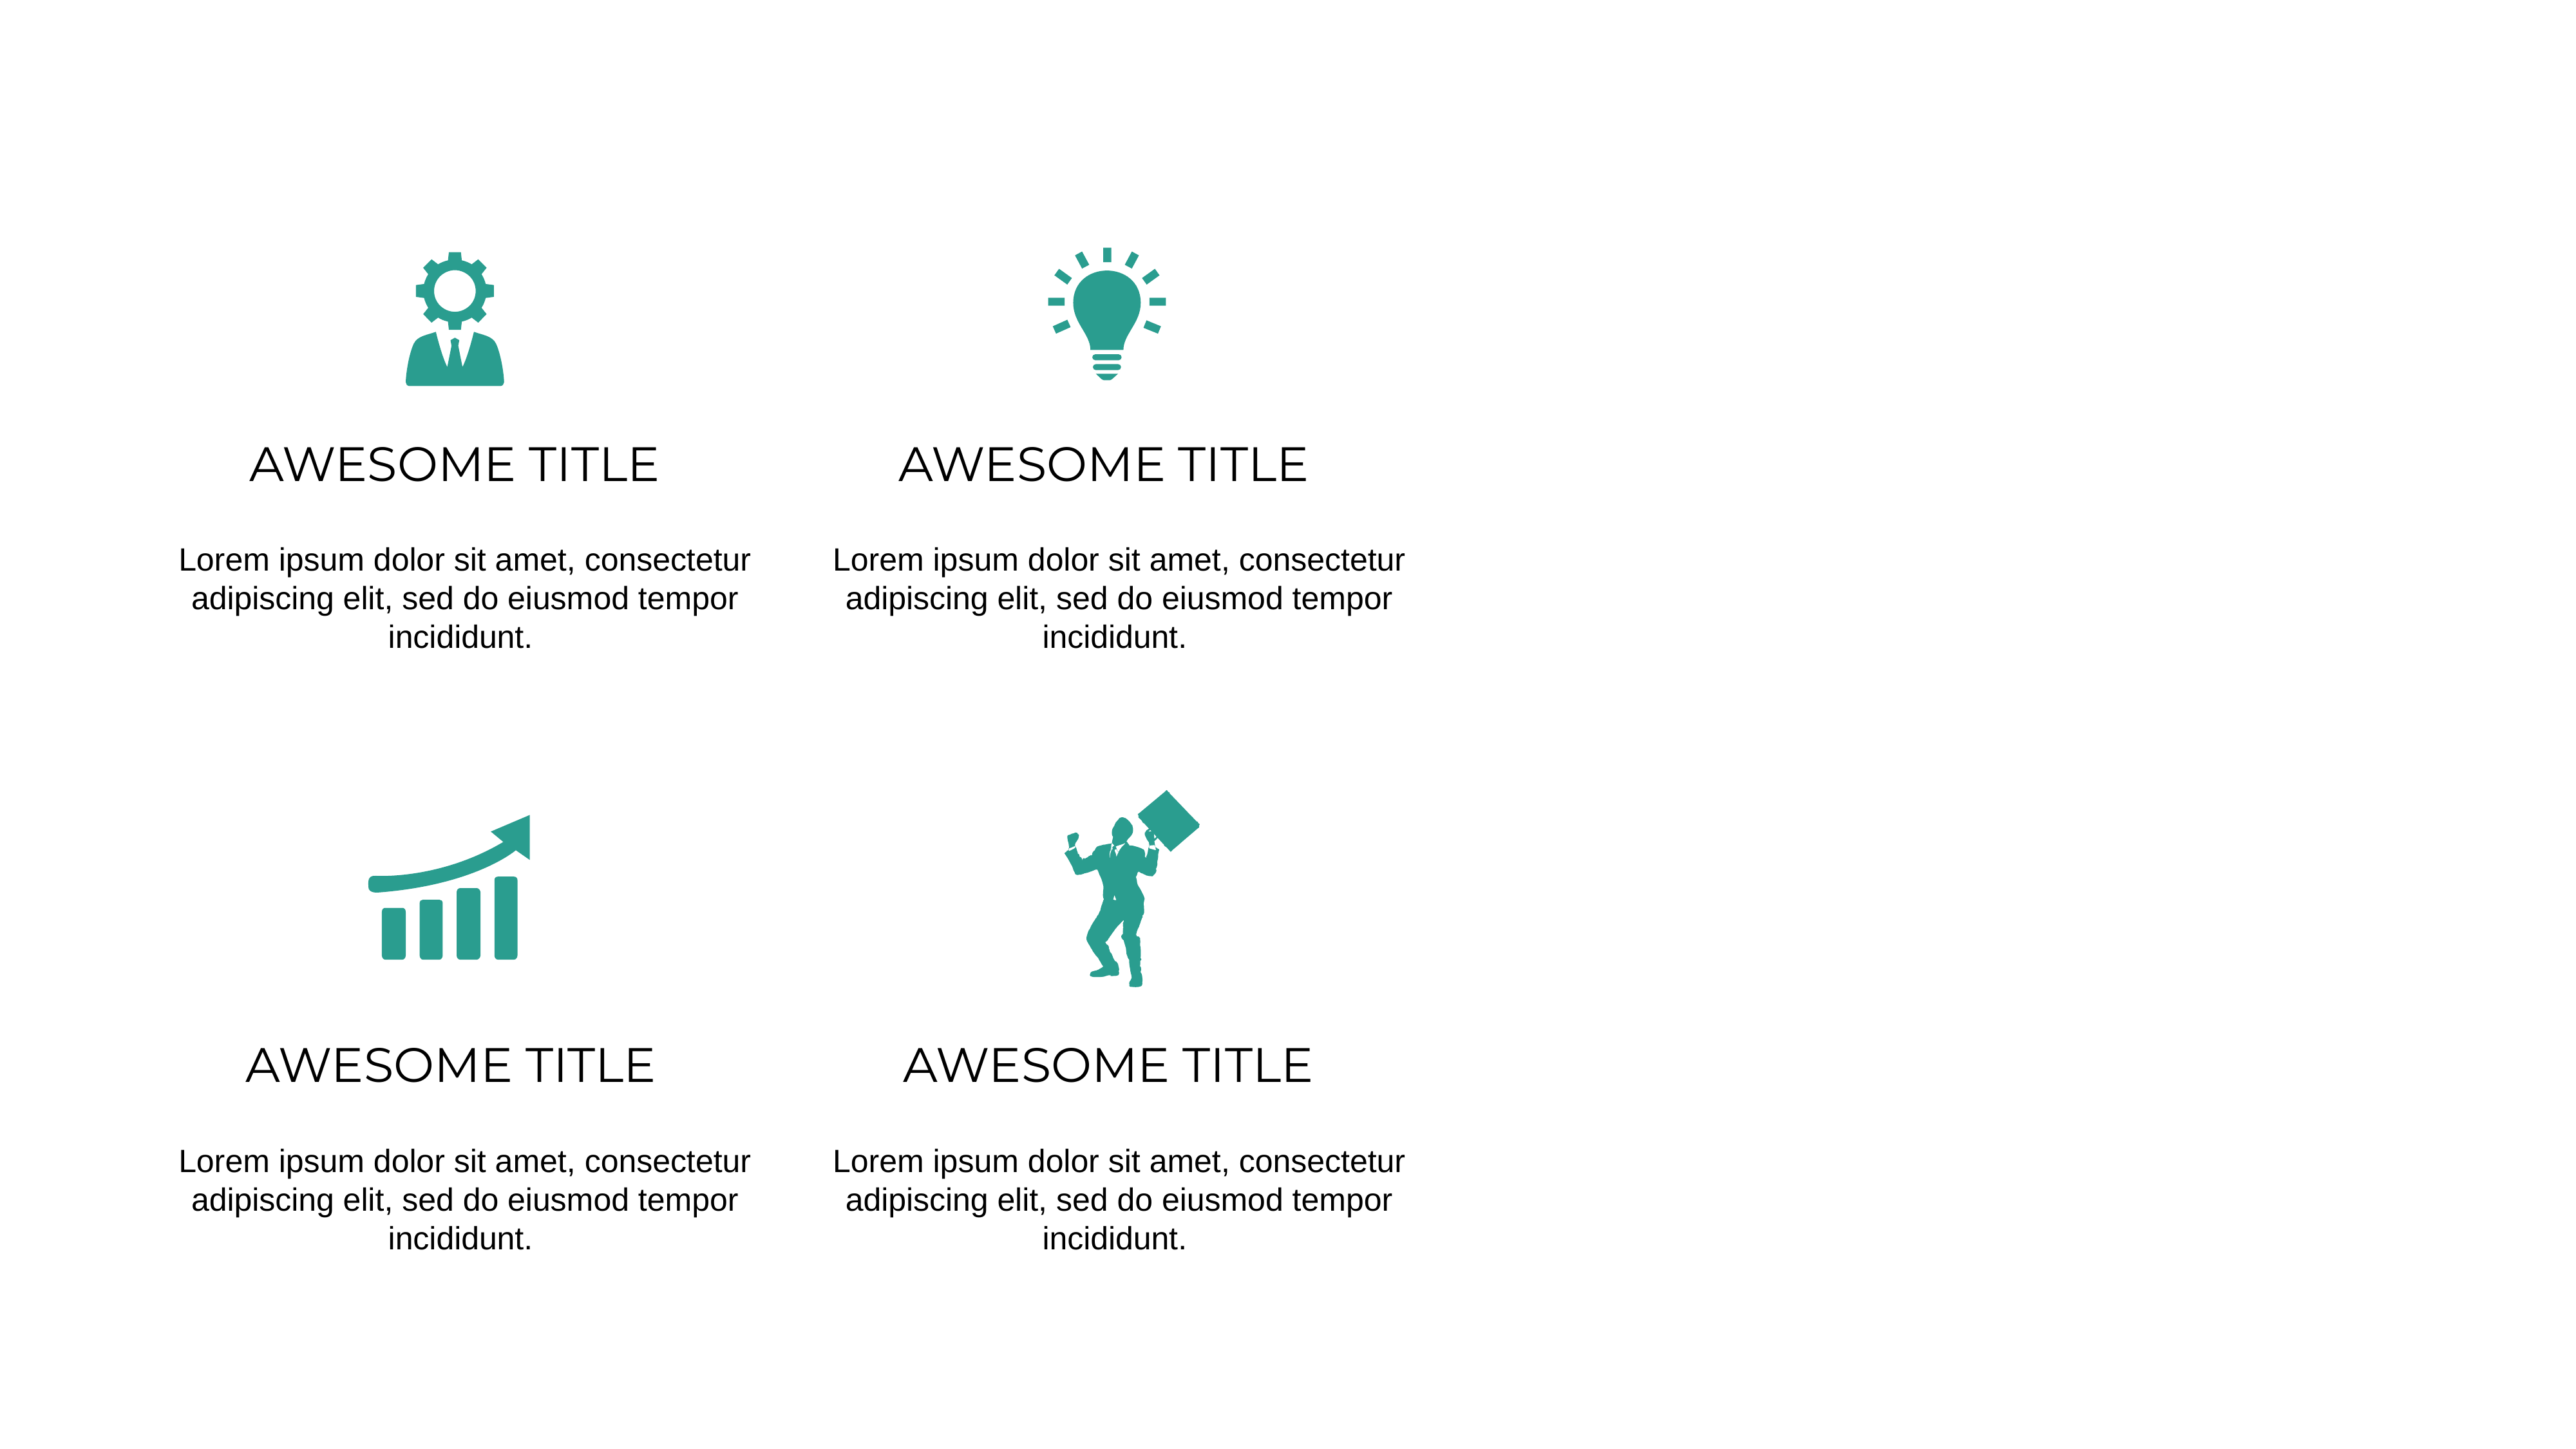

AWESOME TITLE
AWESOME TITLE
Lorem ipsum dolor sit amet, consectetur adipiscing elit, sed do eiusmod tempor incididunt.
Lorem ipsum dolor sit amet, consectetur adipiscing elit, sed do eiusmod tempor incididunt.

AWESOME TITLE
AWESOME TITLE
Lorem ipsum dolor sit amet, consectetur adipiscing elit, sed do eiusmod tempor incididunt.
Lorem ipsum dolor sit amet, consectetur adipiscing elit, sed do eiusmod tempor incididunt.